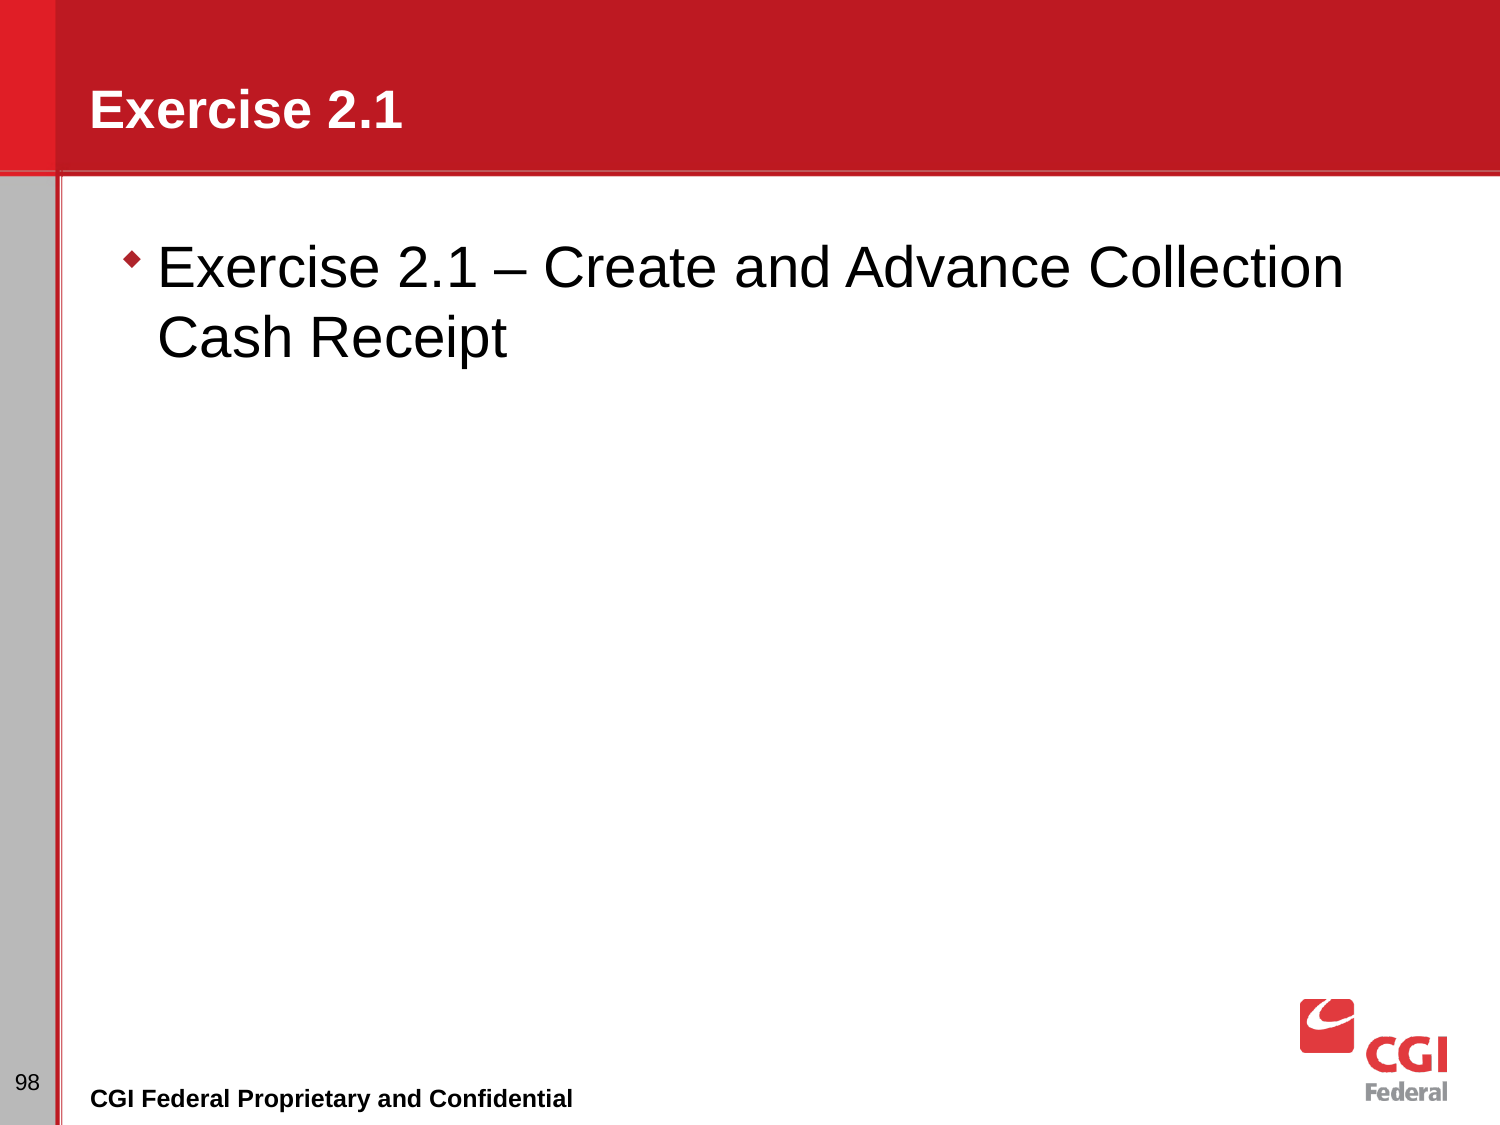

# Exercise 2.1
Exercise 2.1 – Create and Advance Collection Cash Receipt

98
CGI Federal Proprietary and Confidential